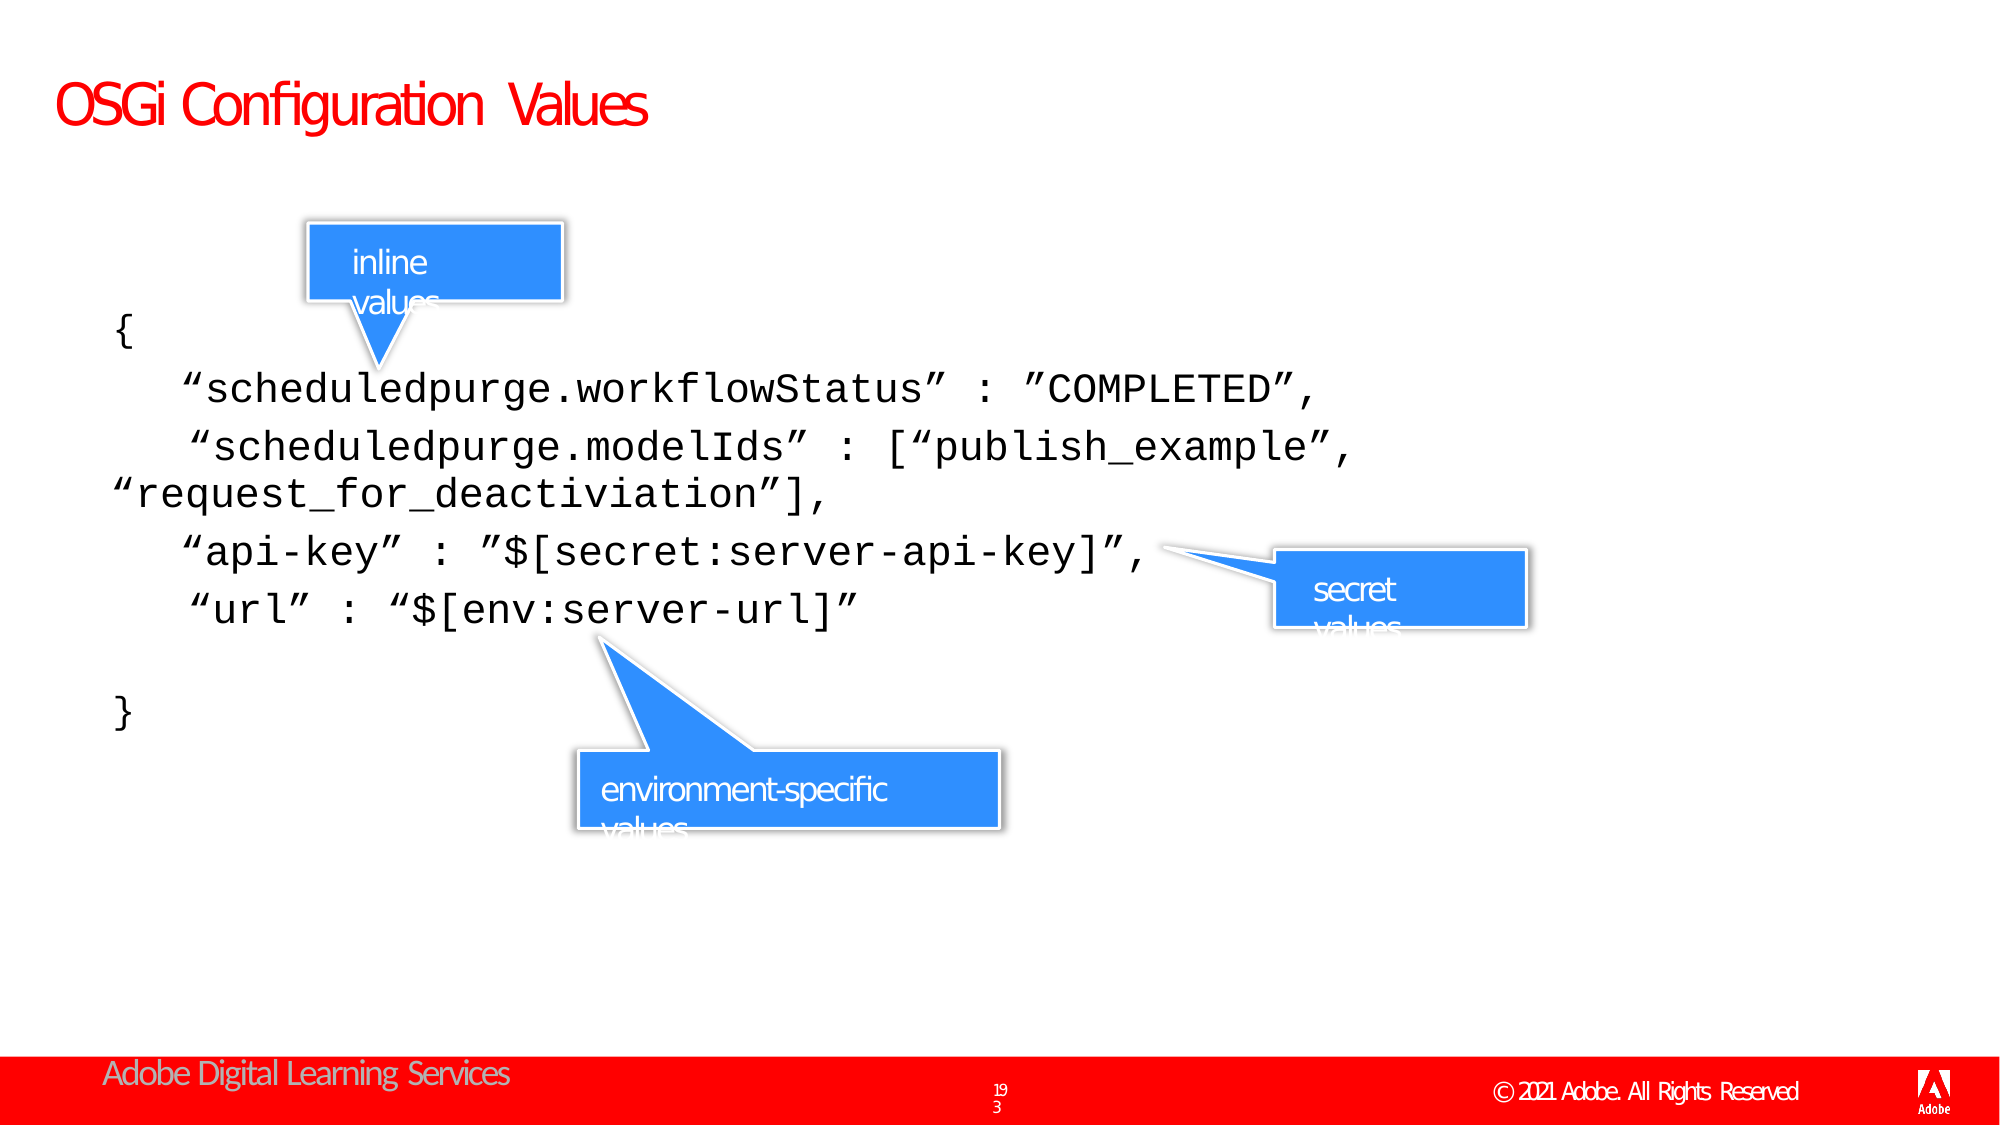

# OSGi Configuration Values

inline values
{
“scheduledpurge.workflowStatus” : ”COMPLETED”,  “scheduledpurge.modelIds” : [“publish_example”,
“request_for_deactiviation”],
“api-key” : ”$[secret:server-api-key]”,

secret values
“url” : “$[env:server-url]”

}
environment-specific values
Adobe Digital Learning Services
© 2021 Adobe. All Rights Reserved
193